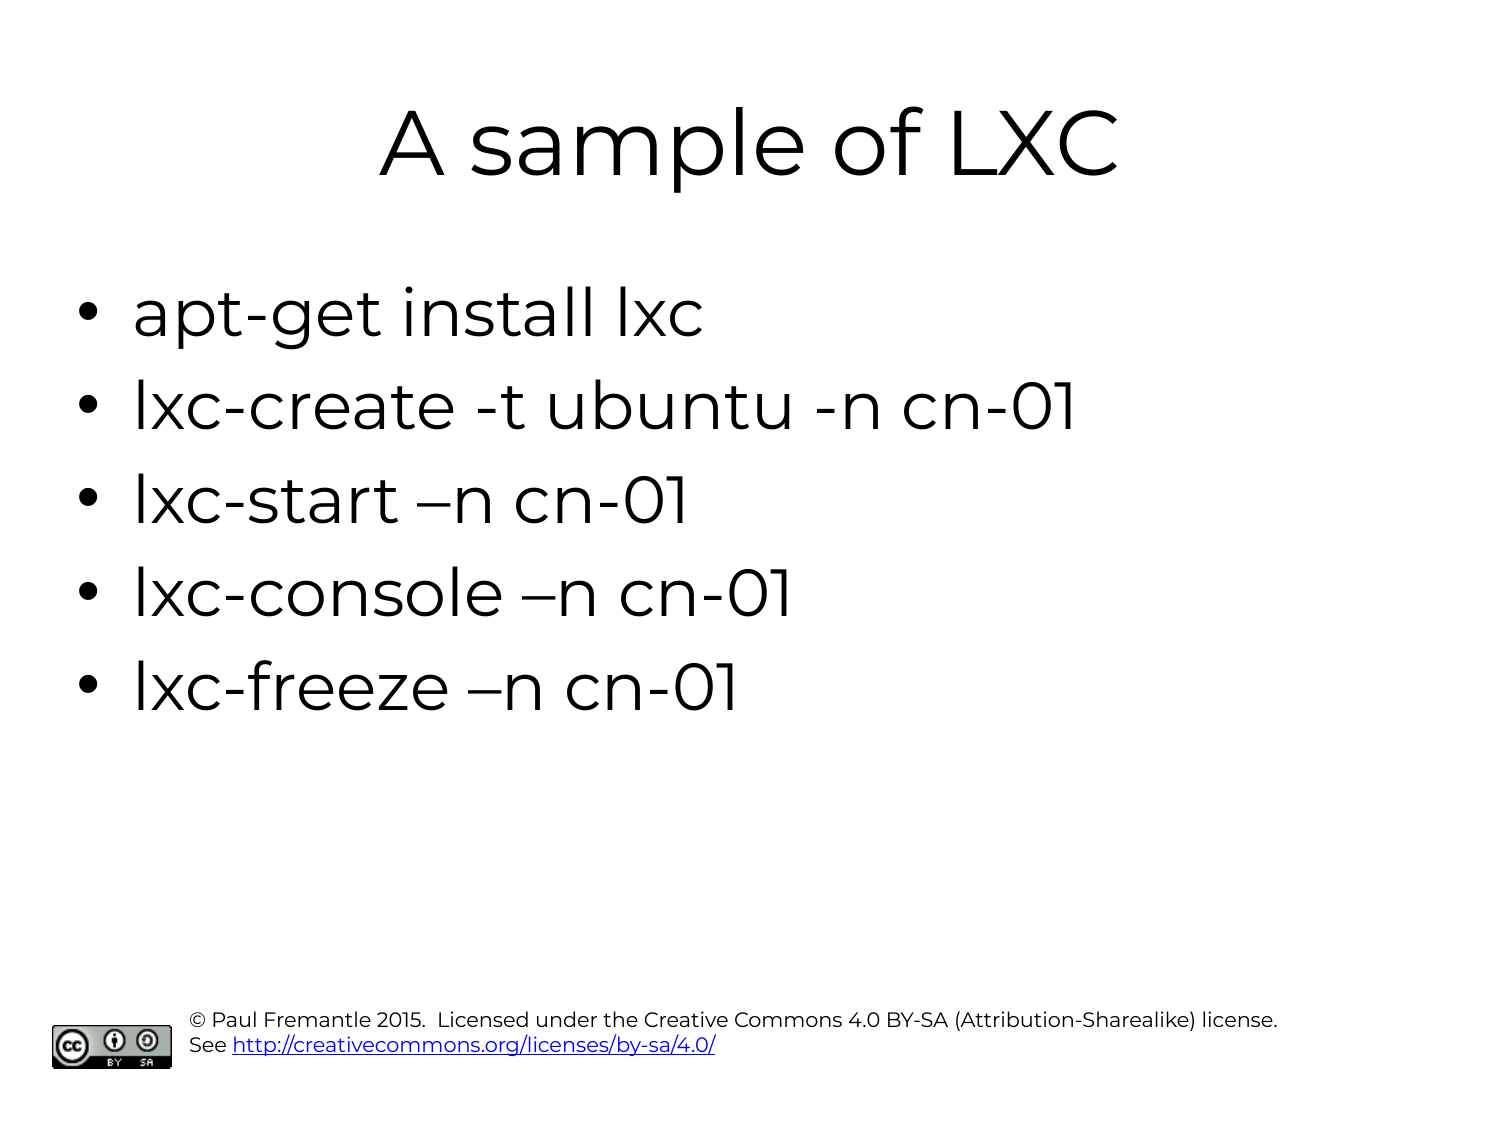

# A sample of LXC
apt-get install lxc
lxc-create -t ubuntu -n cn-01
lxc-start –n cn-01
lxc-console –n cn-01
lxc-freeze –n cn-01